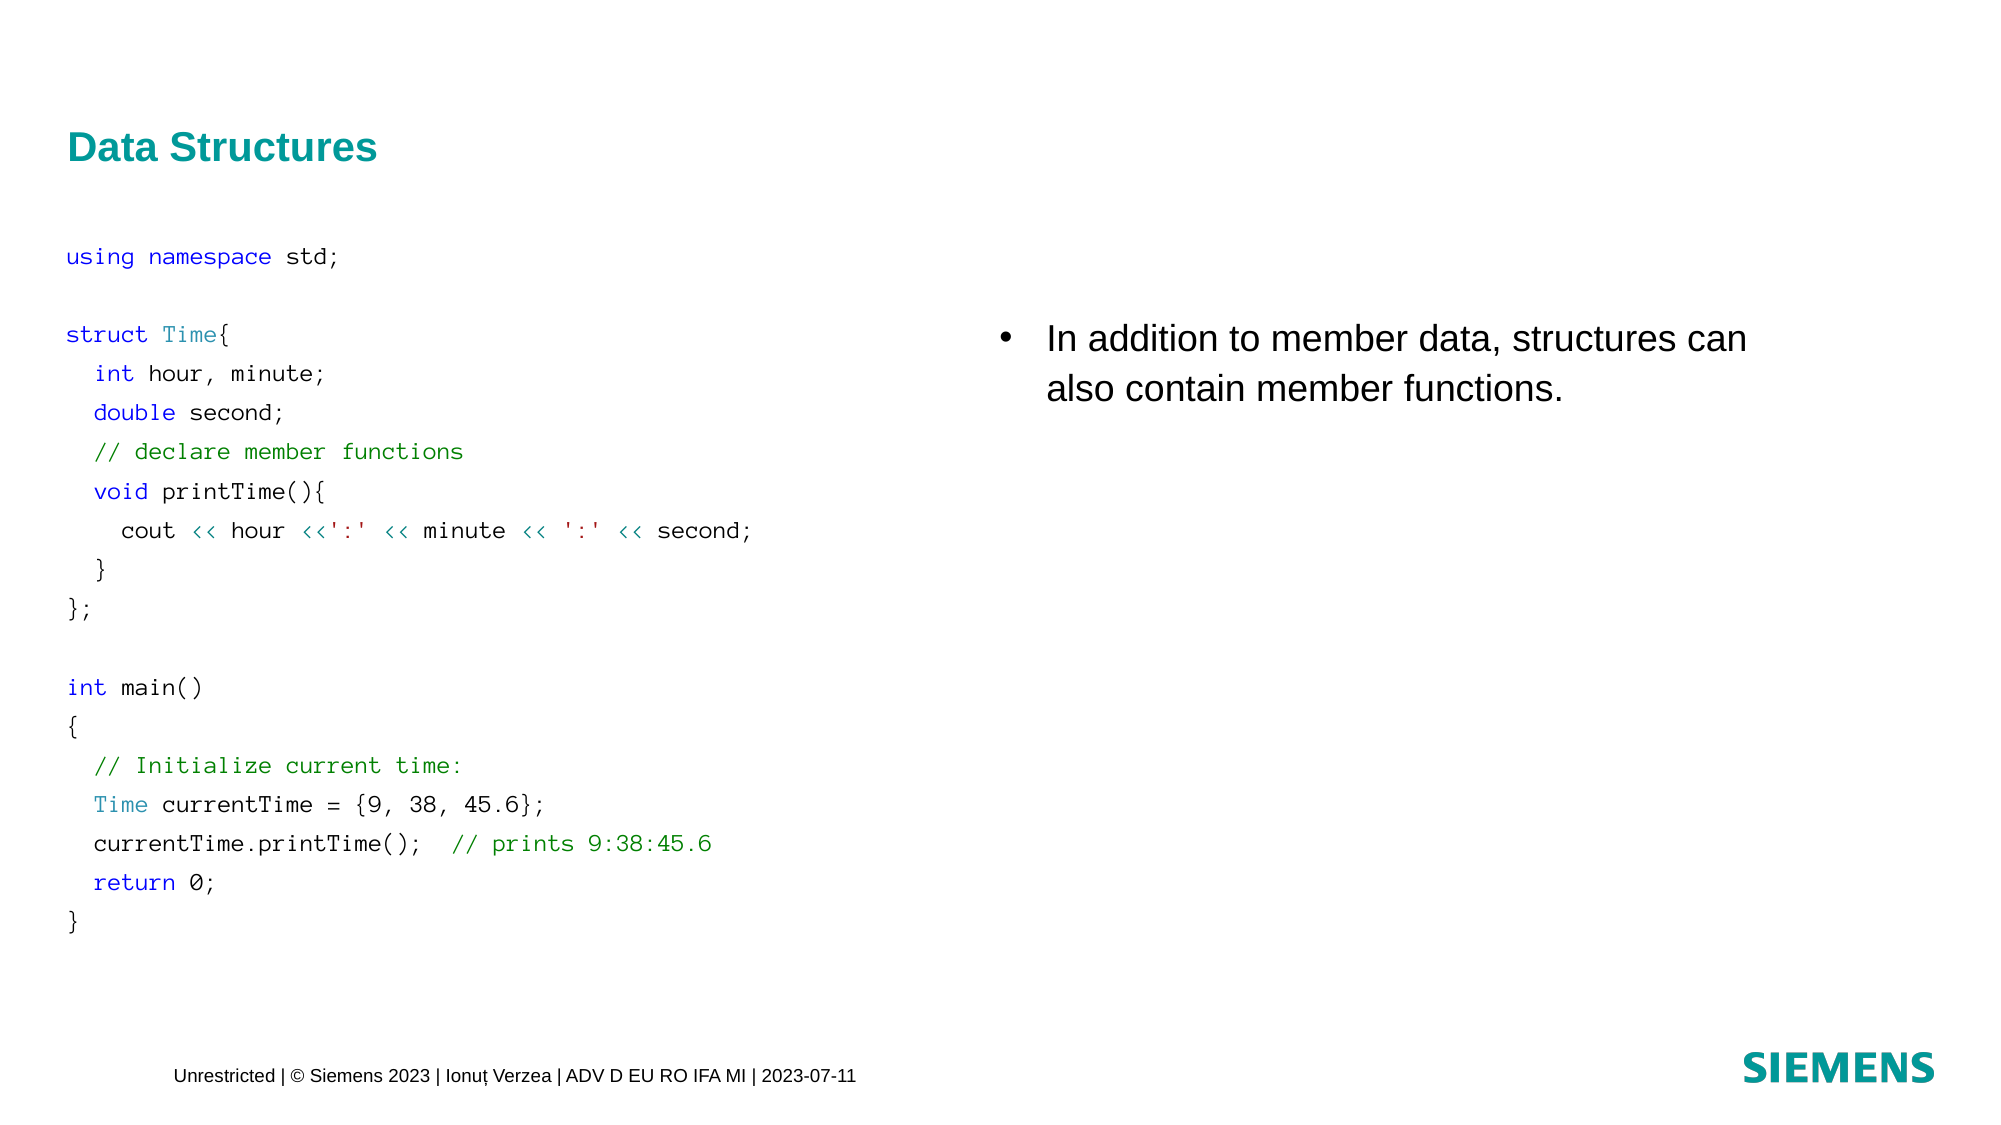

# Data Structures
using namespace std;

struct Time{
  int hour, minute;
  double second;
  // declare member functions
  void printTime(){
    cout << hour <<':' << minute << ':' << second;
  }
};

int main()
{
  // Initialize current time:
  Time currentTime = {9, 38, 45.6};
  currentTime.printTime();  // prints 9:38:45.6
  return 0;
}
In addition to member data, structures can also contain member functions.
Unrestricted | © Siemens 2023 | Ionuț Verzea | ADV D EU RO IFA MI | 2023-07-11